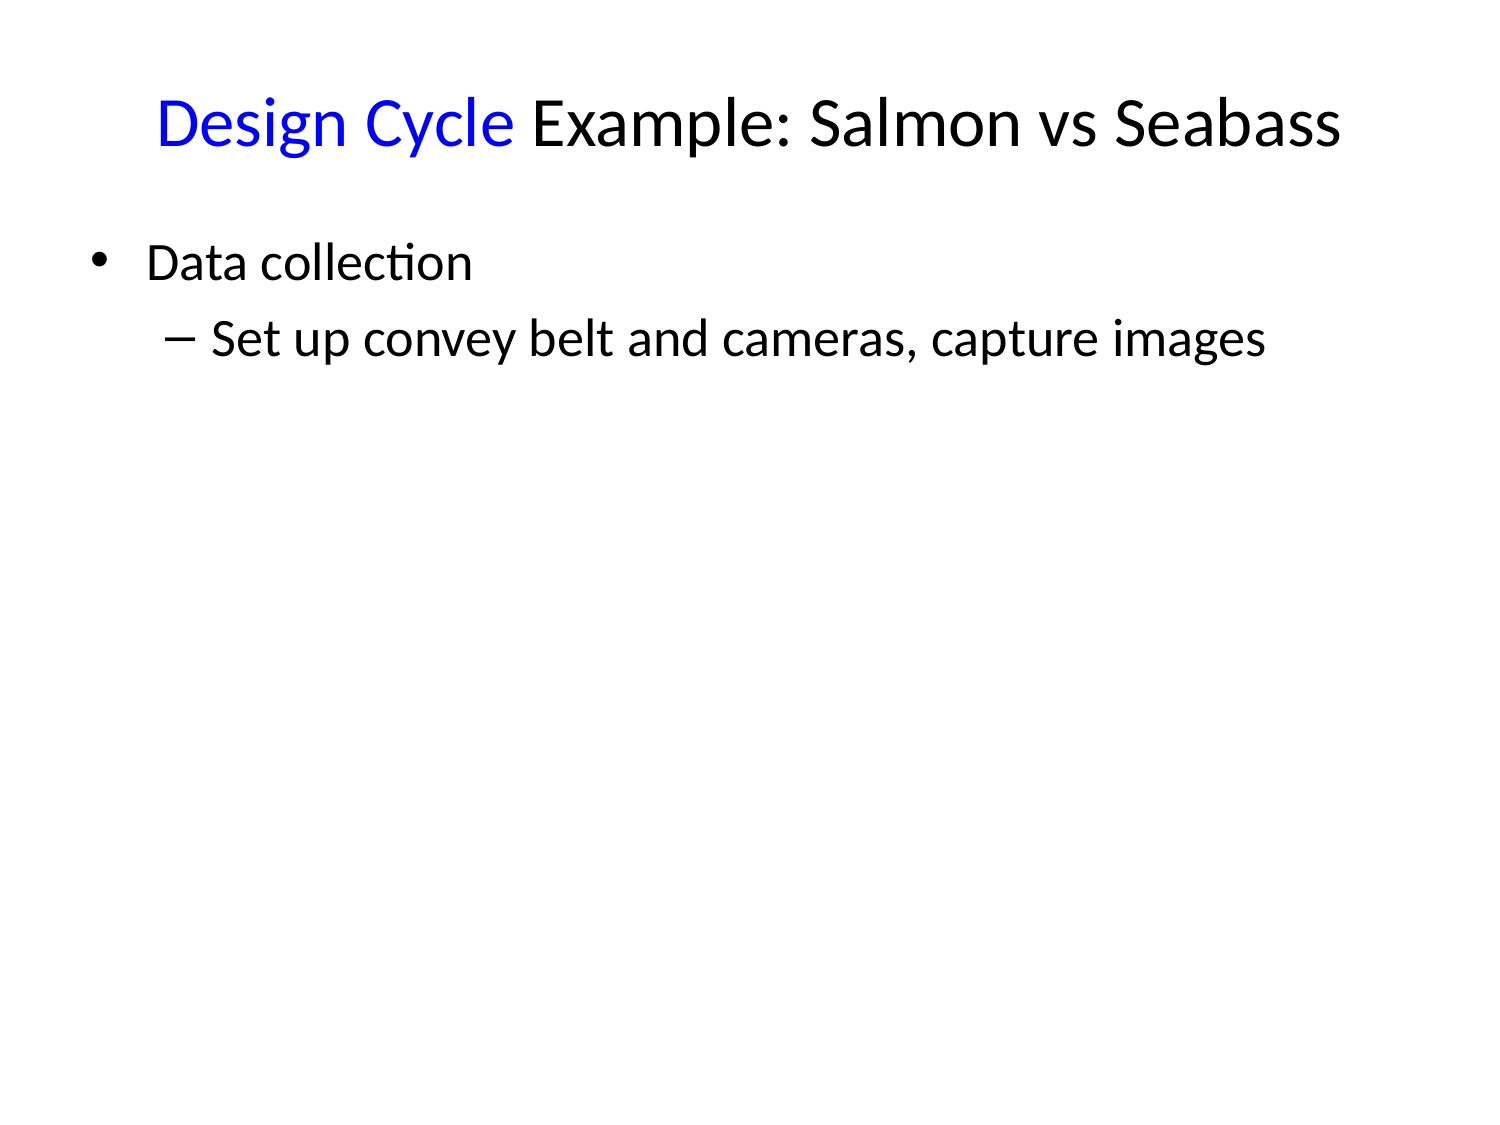

# Design Cycle Example: Salmon vs Seabass
Data collection
Set up convey belt and cameras, capture images